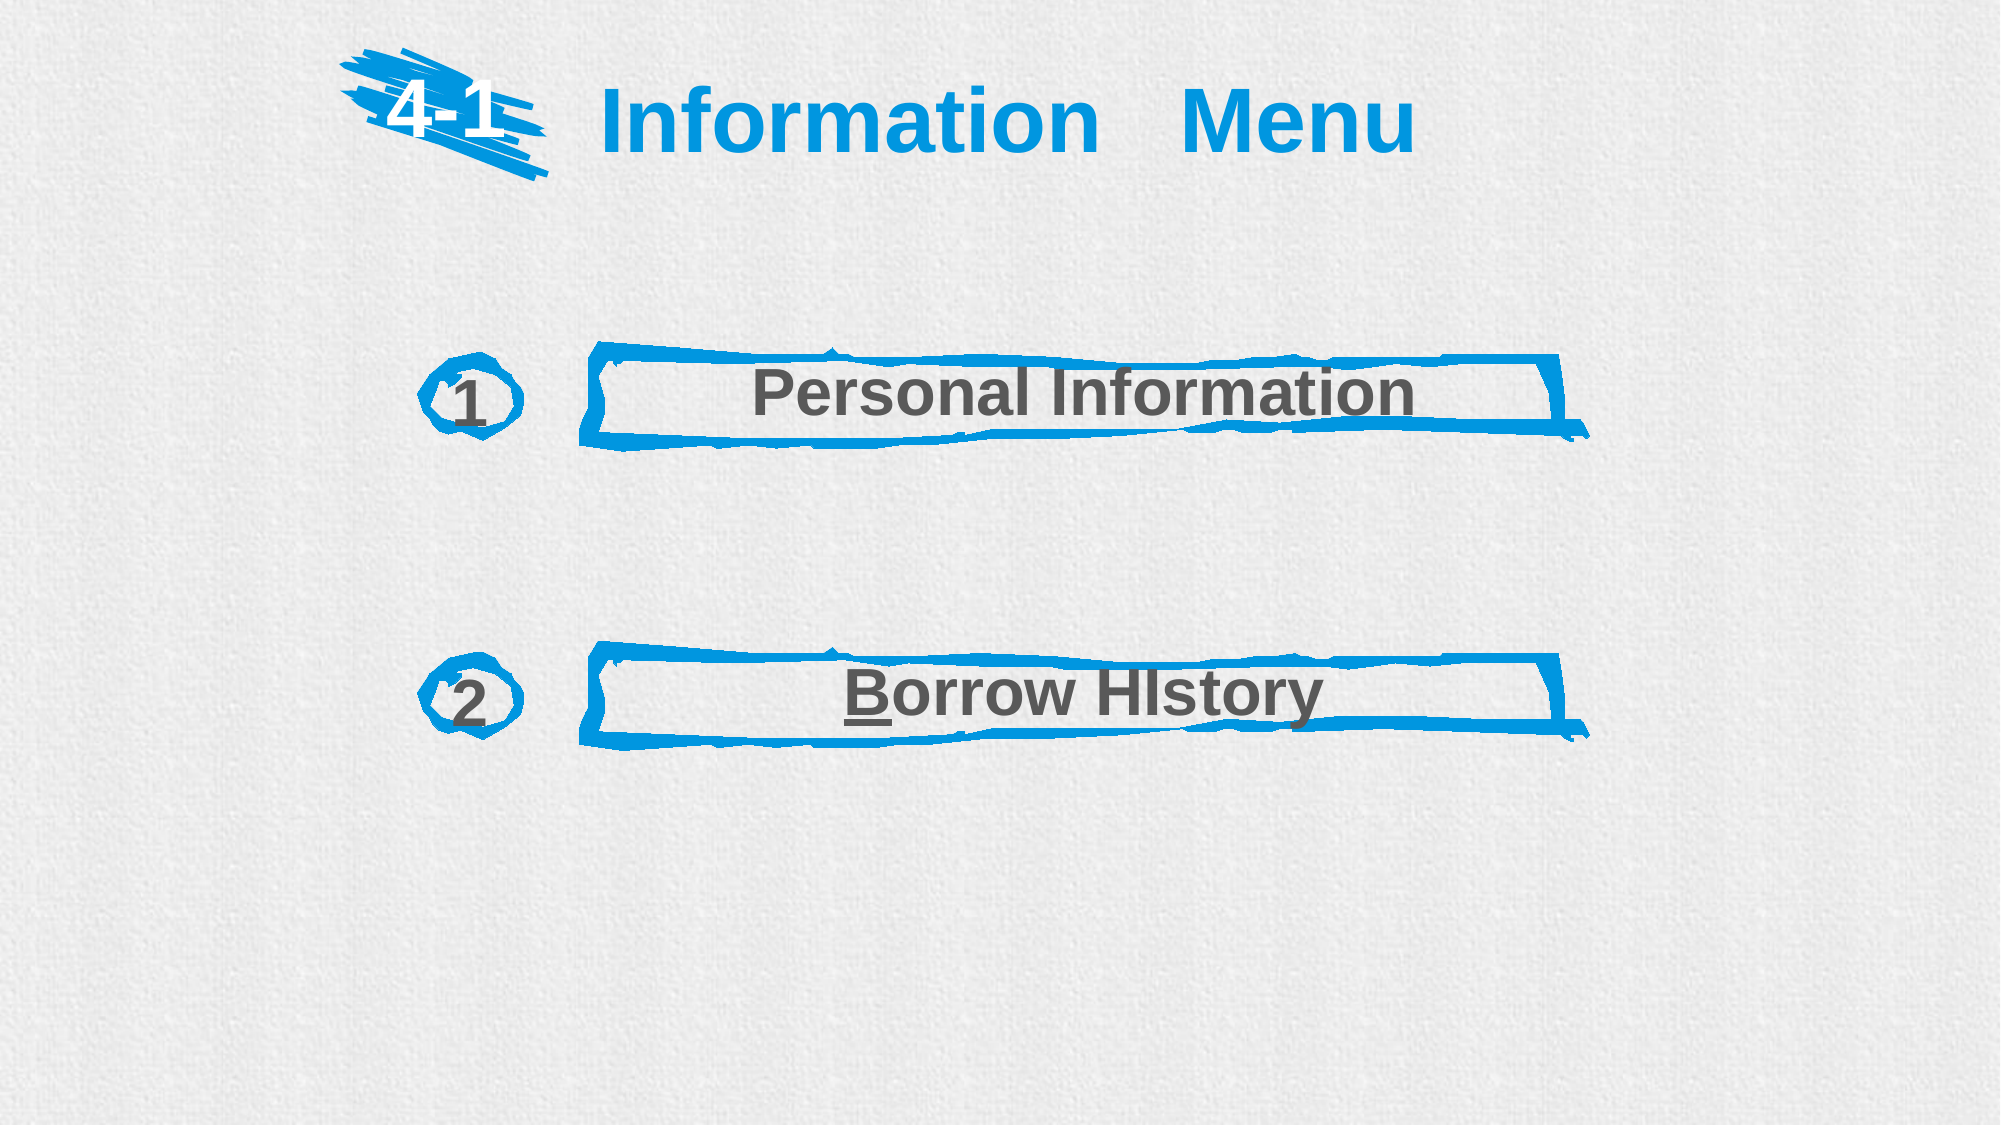

4-1
   Information   Menu
Personal Information
1
Borrow HIstory
2